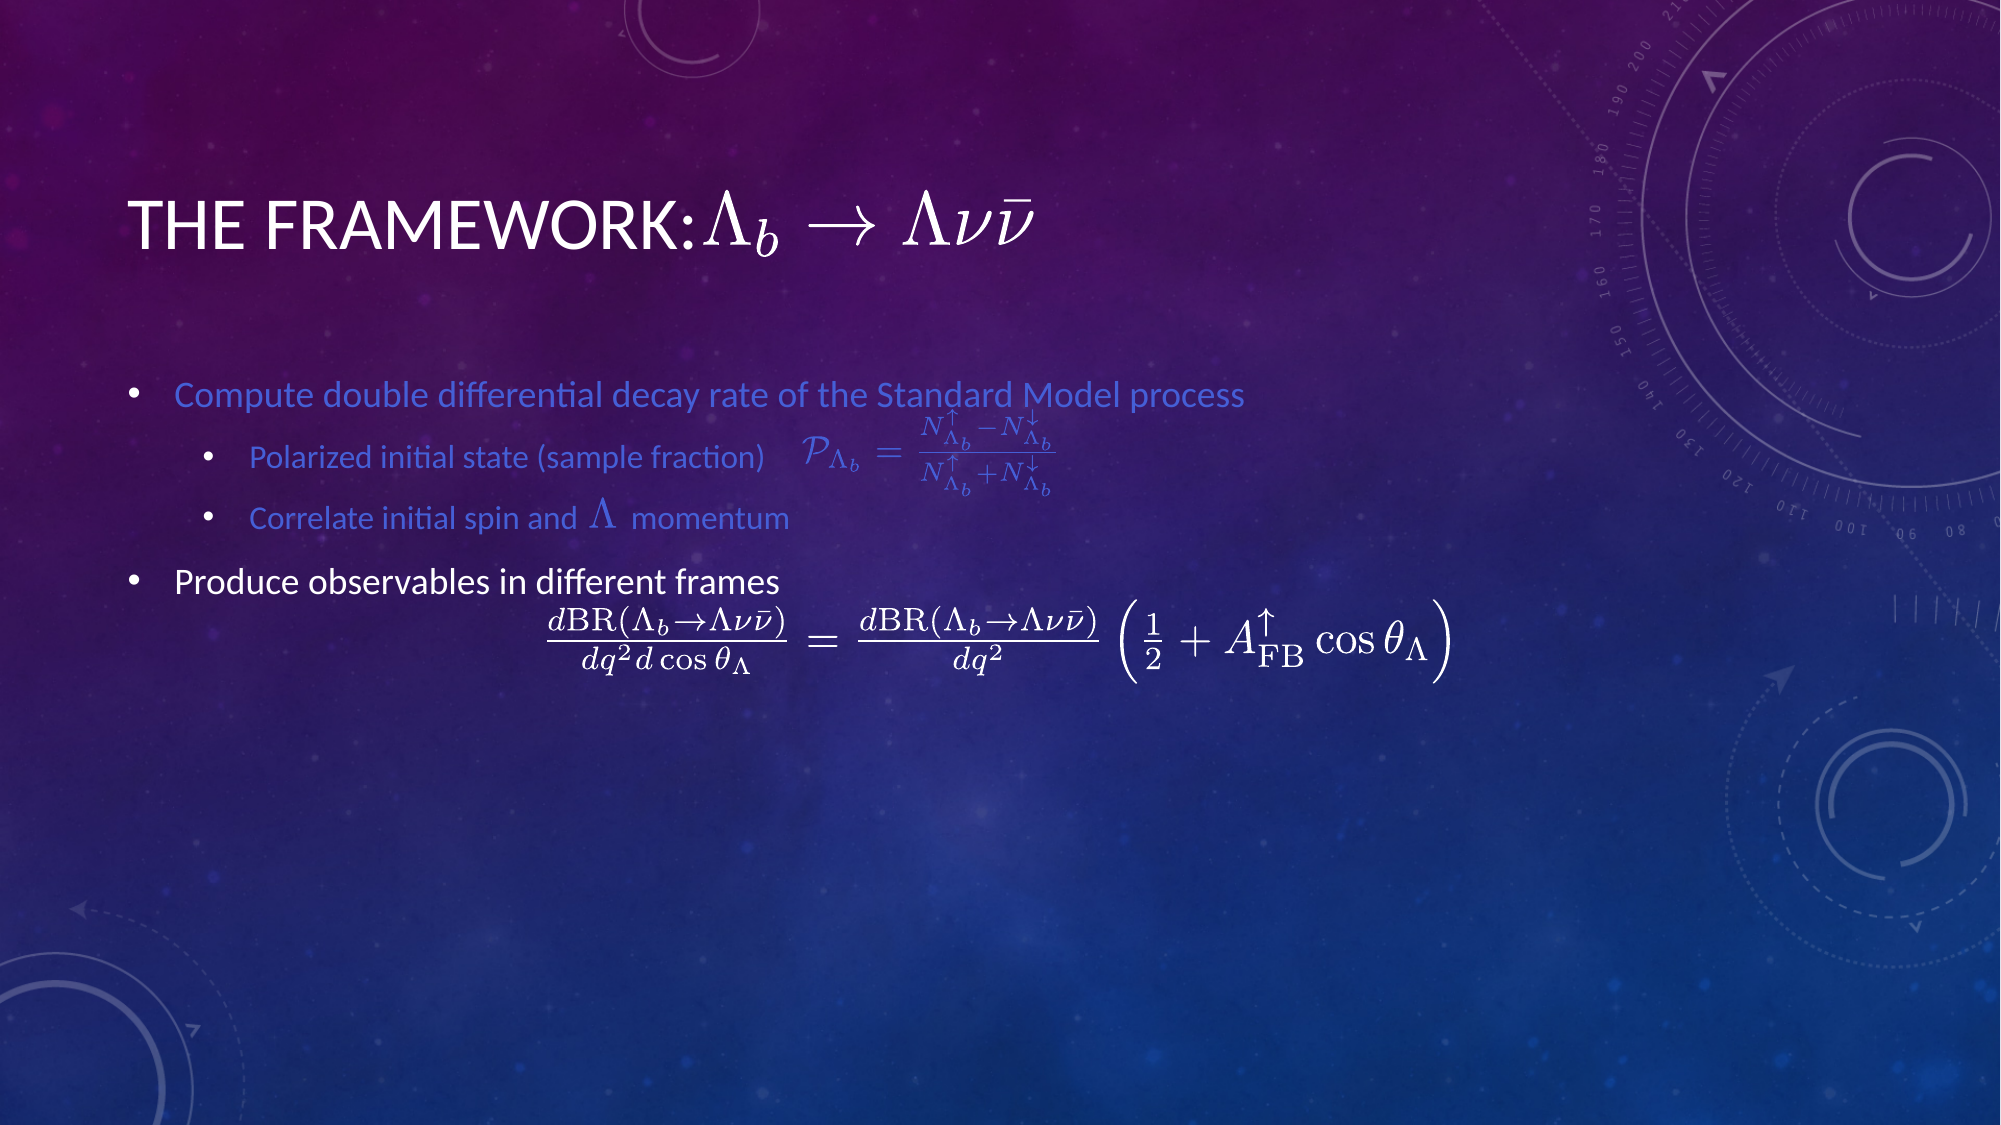

# The Framework:

Compute double differential decay rate of the Standard Model process
Polarized initial state (sample fraction)
Correlate initial spin and       momentum
Produce observables in different frames